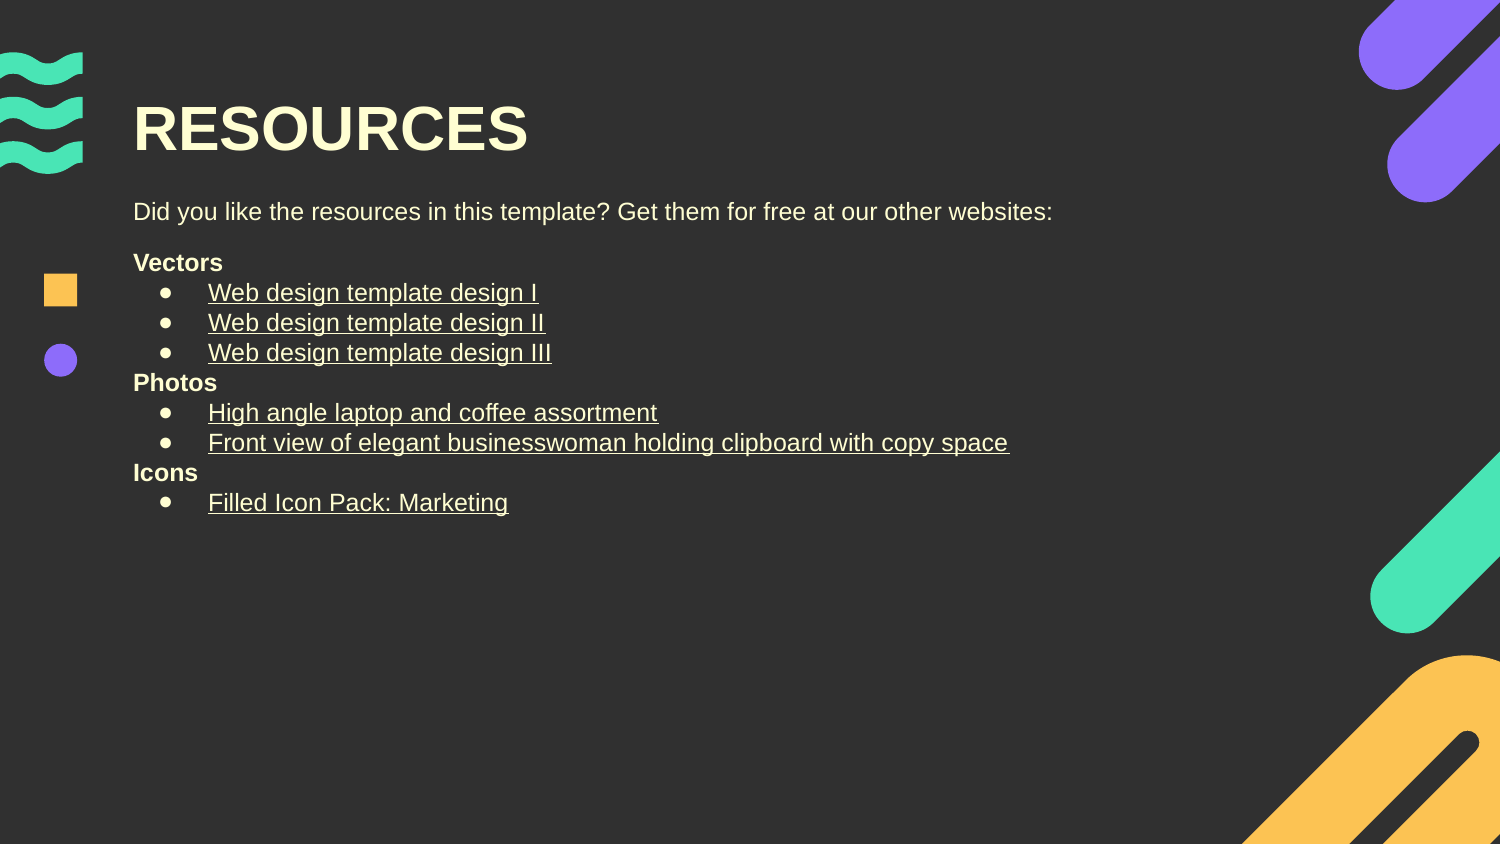

# RESOURCES
Did you like the resources in this template? Get them for free at our other websites:
Vectors
Web design template design I
Web design template design II
Web design template design III
Photos
High angle laptop and coffee assortment
Front view of elegant businesswoman holding clipboard with copy space
Icons
Filled Icon Pack: Marketing